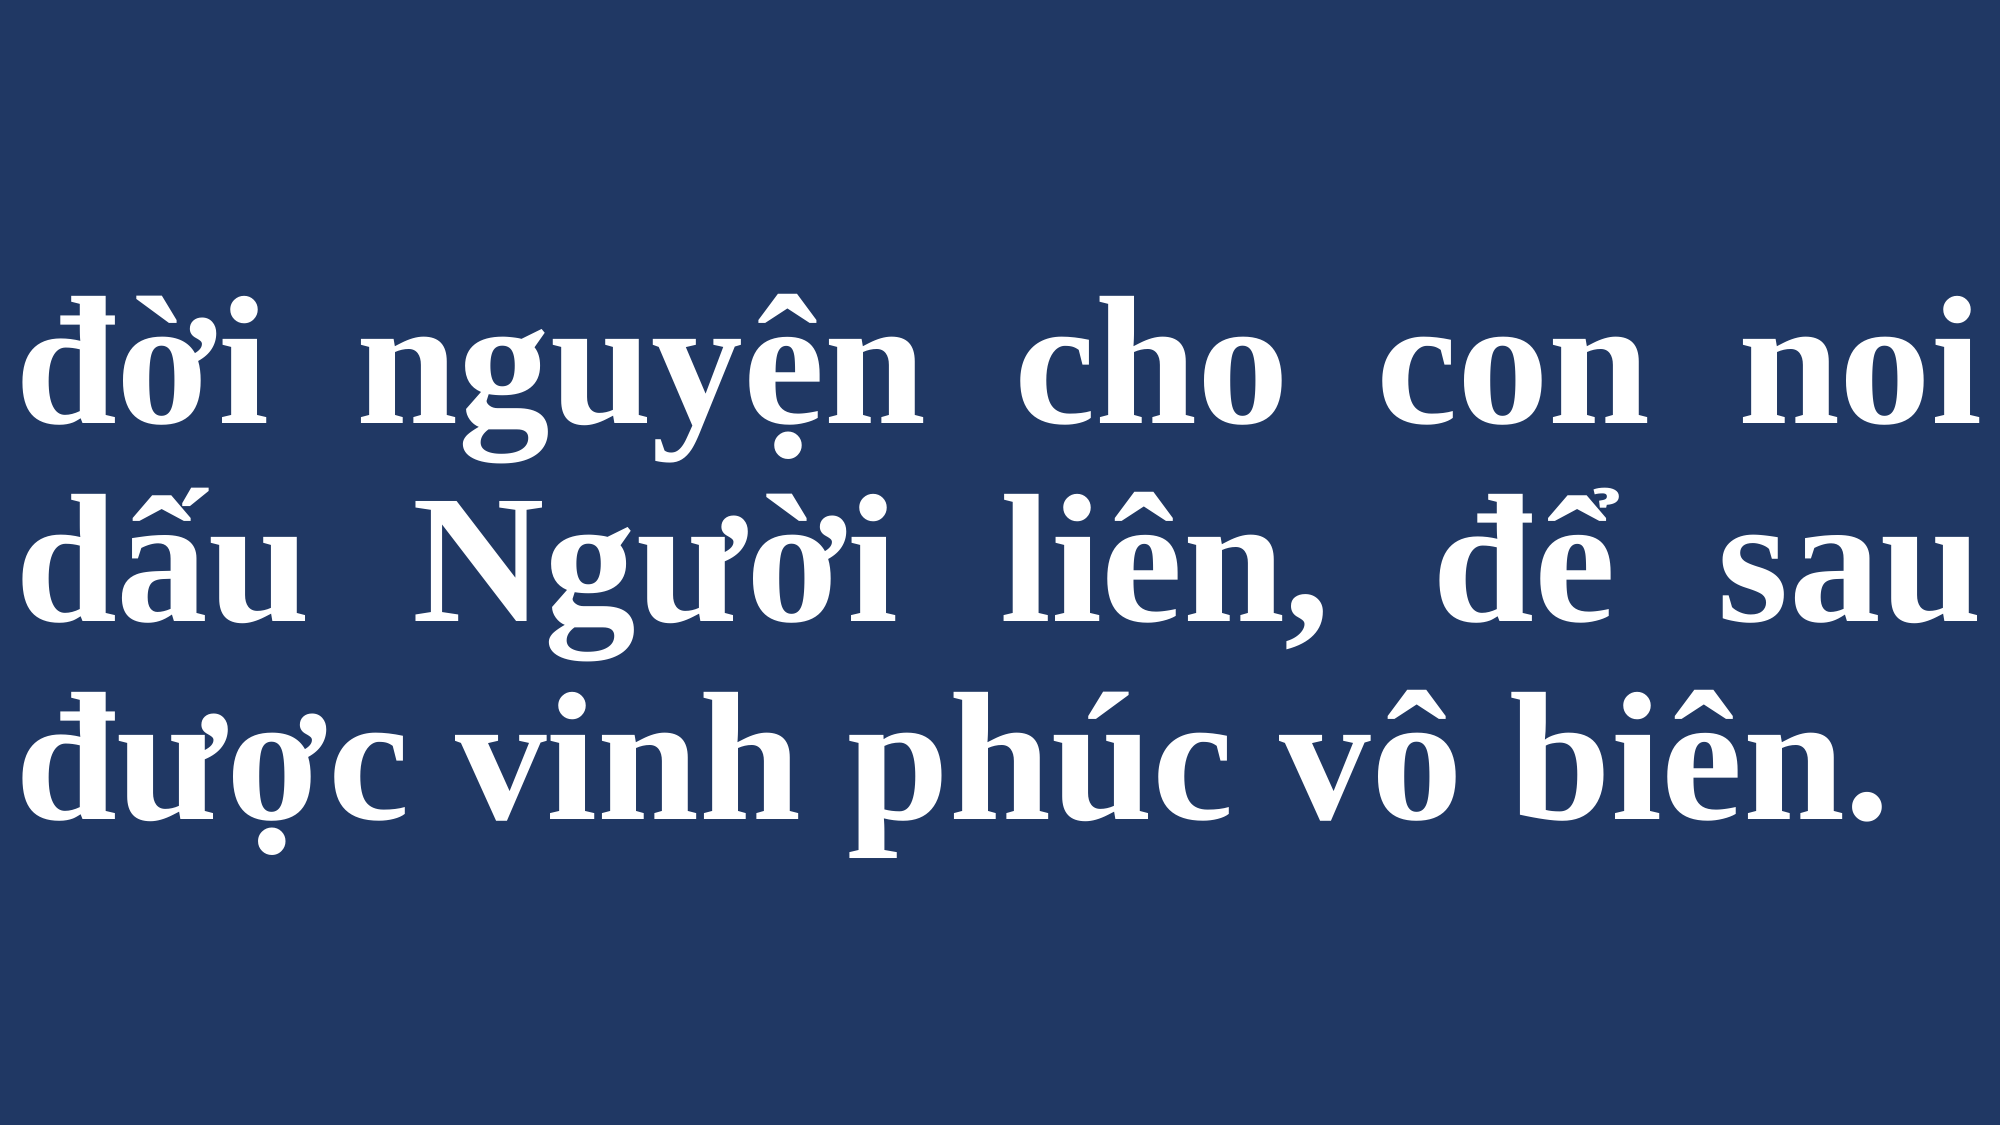

# đời nguyện cho con noi dấu Người liên, để sau được vinh phúc vô biên.